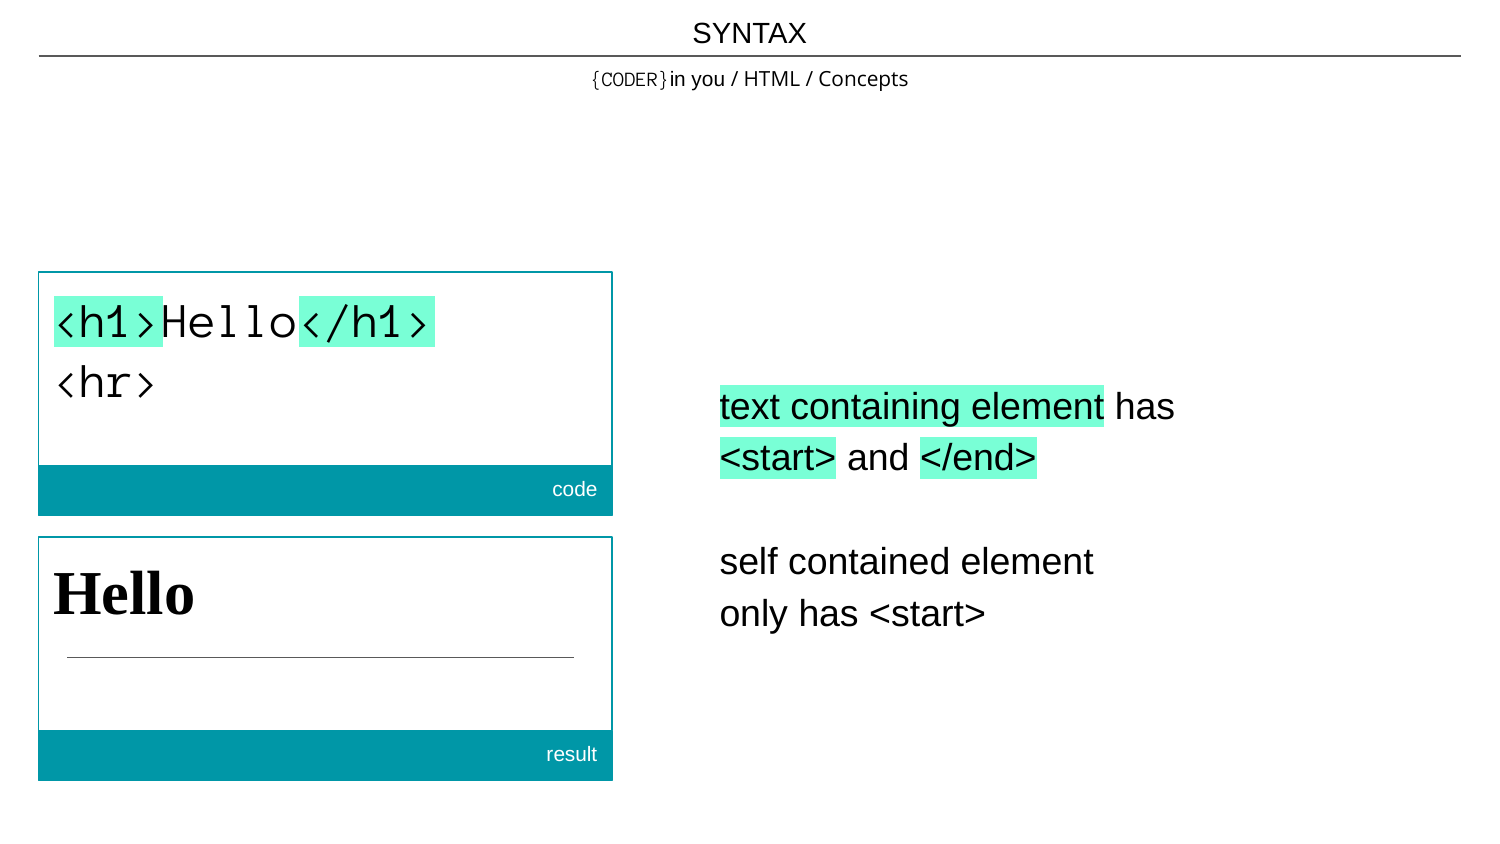

SYNTAX
# {CODER}in you / HTML / Concepts
<h1>Hello</h1>
<hr>
code
text containing element has
<start> and </end>

self contained element
only has <start>
Hello
result